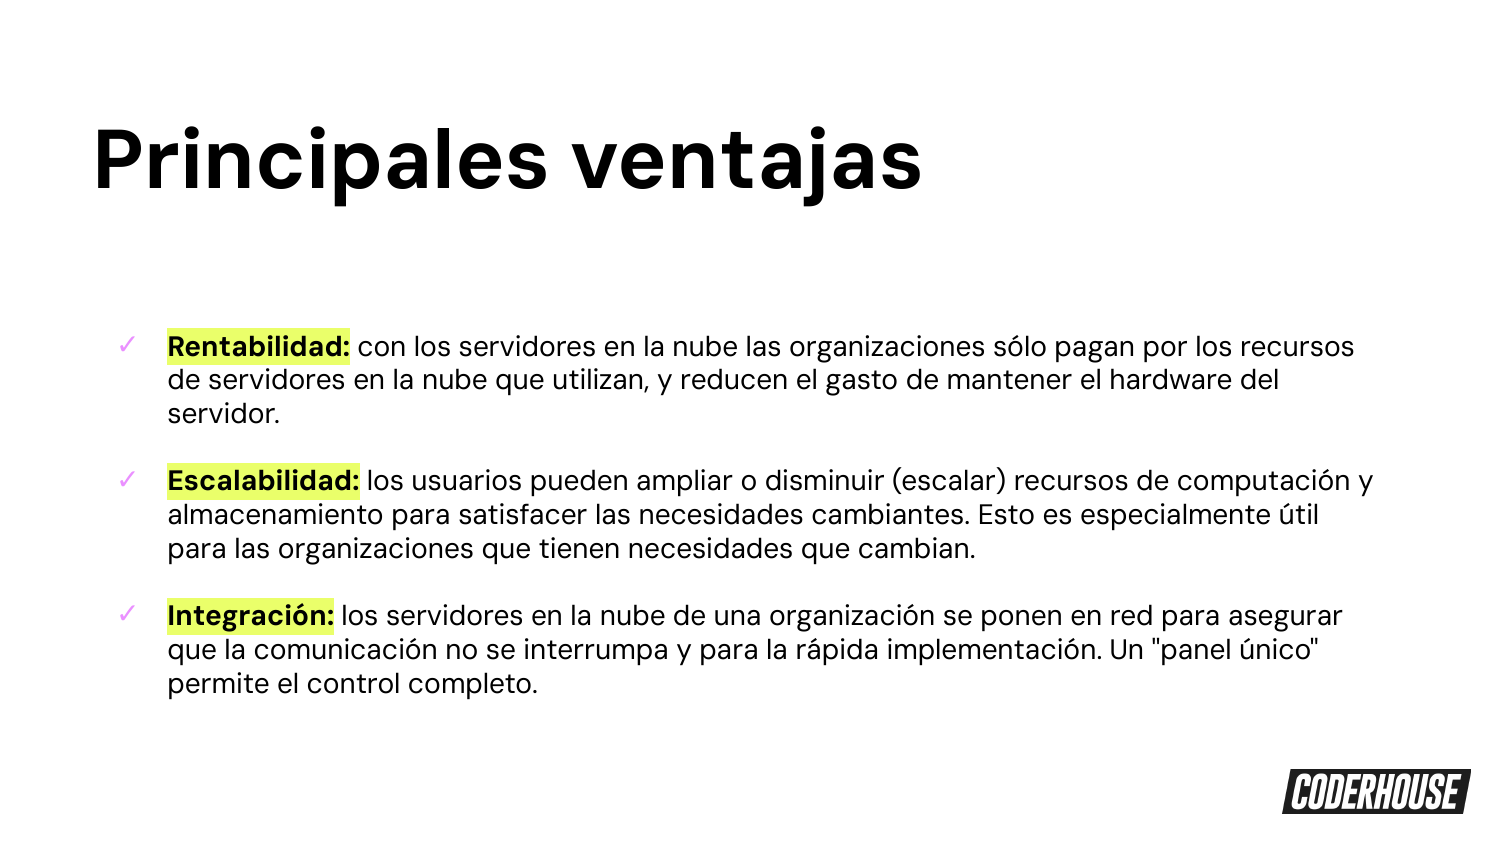

Principales ventajas
Rentabilidad: con los servidores en la nube las organizaciones sólo pagan por los recursos de servidores en la nube que utilizan, y reducen el gasto de mantener el hardware del servidor.

Escalabilidad: los usuarios pueden ampliar o disminuir (escalar) recursos de computación y almacenamiento para satisfacer las necesidades cambiantes. Esto es especialmente útil para las organizaciones que tienen necesidades que cambian.

Integración: los servidores en la nube de una organización se ponen en red para asegurar que la comunicación no se interrumpa y para la rápida implementación. Un "panel único" permite el control completo.